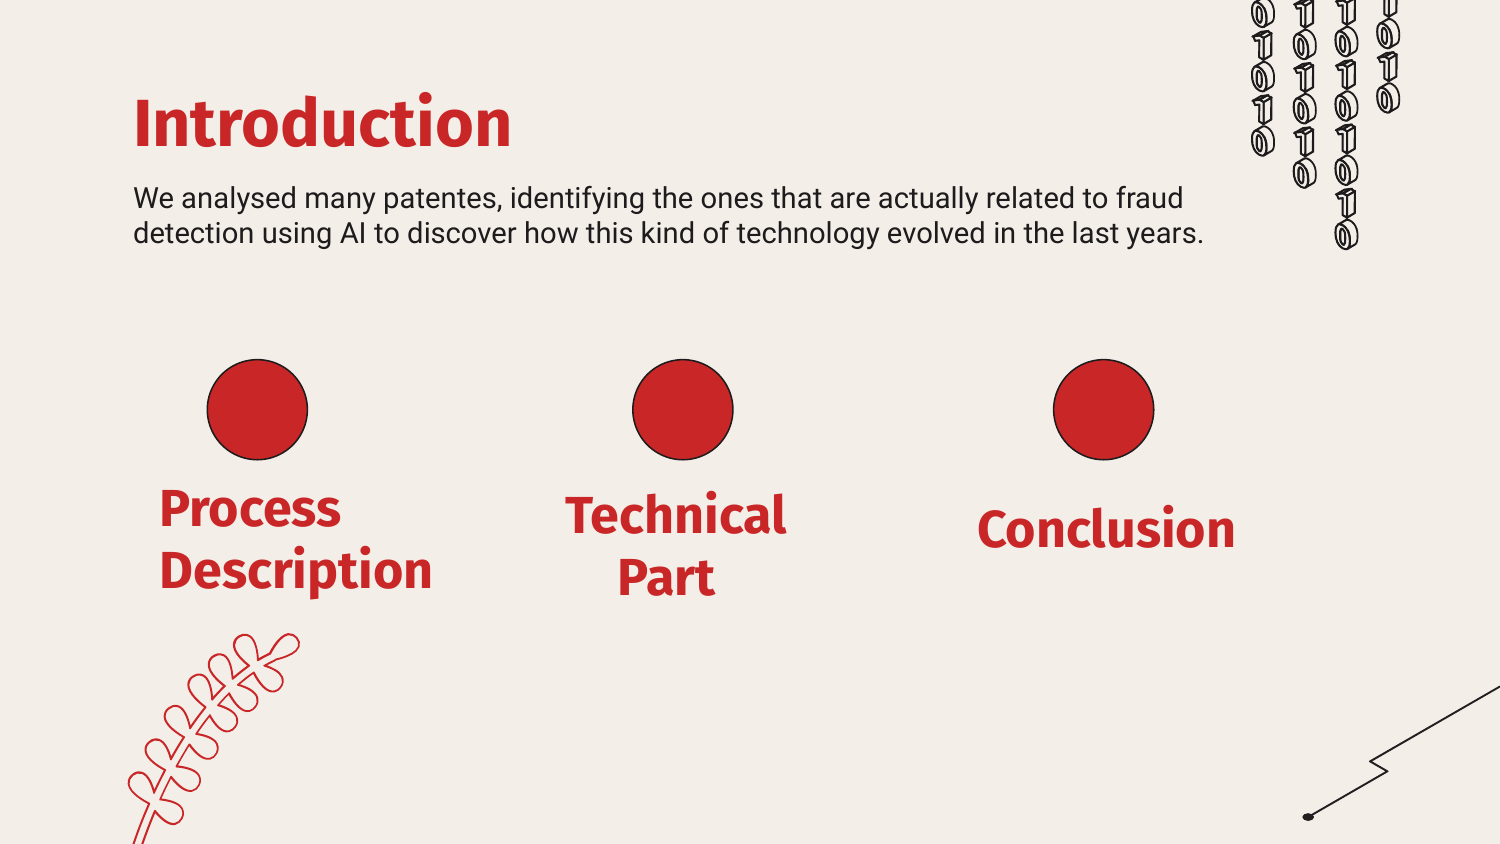

# Introduction
We analysed many patentes, identifying the ones that are actually related to fraud detection using AI to discover how this kind of technology evolved in the last years.

Conclusion
Process Description
Technical Part